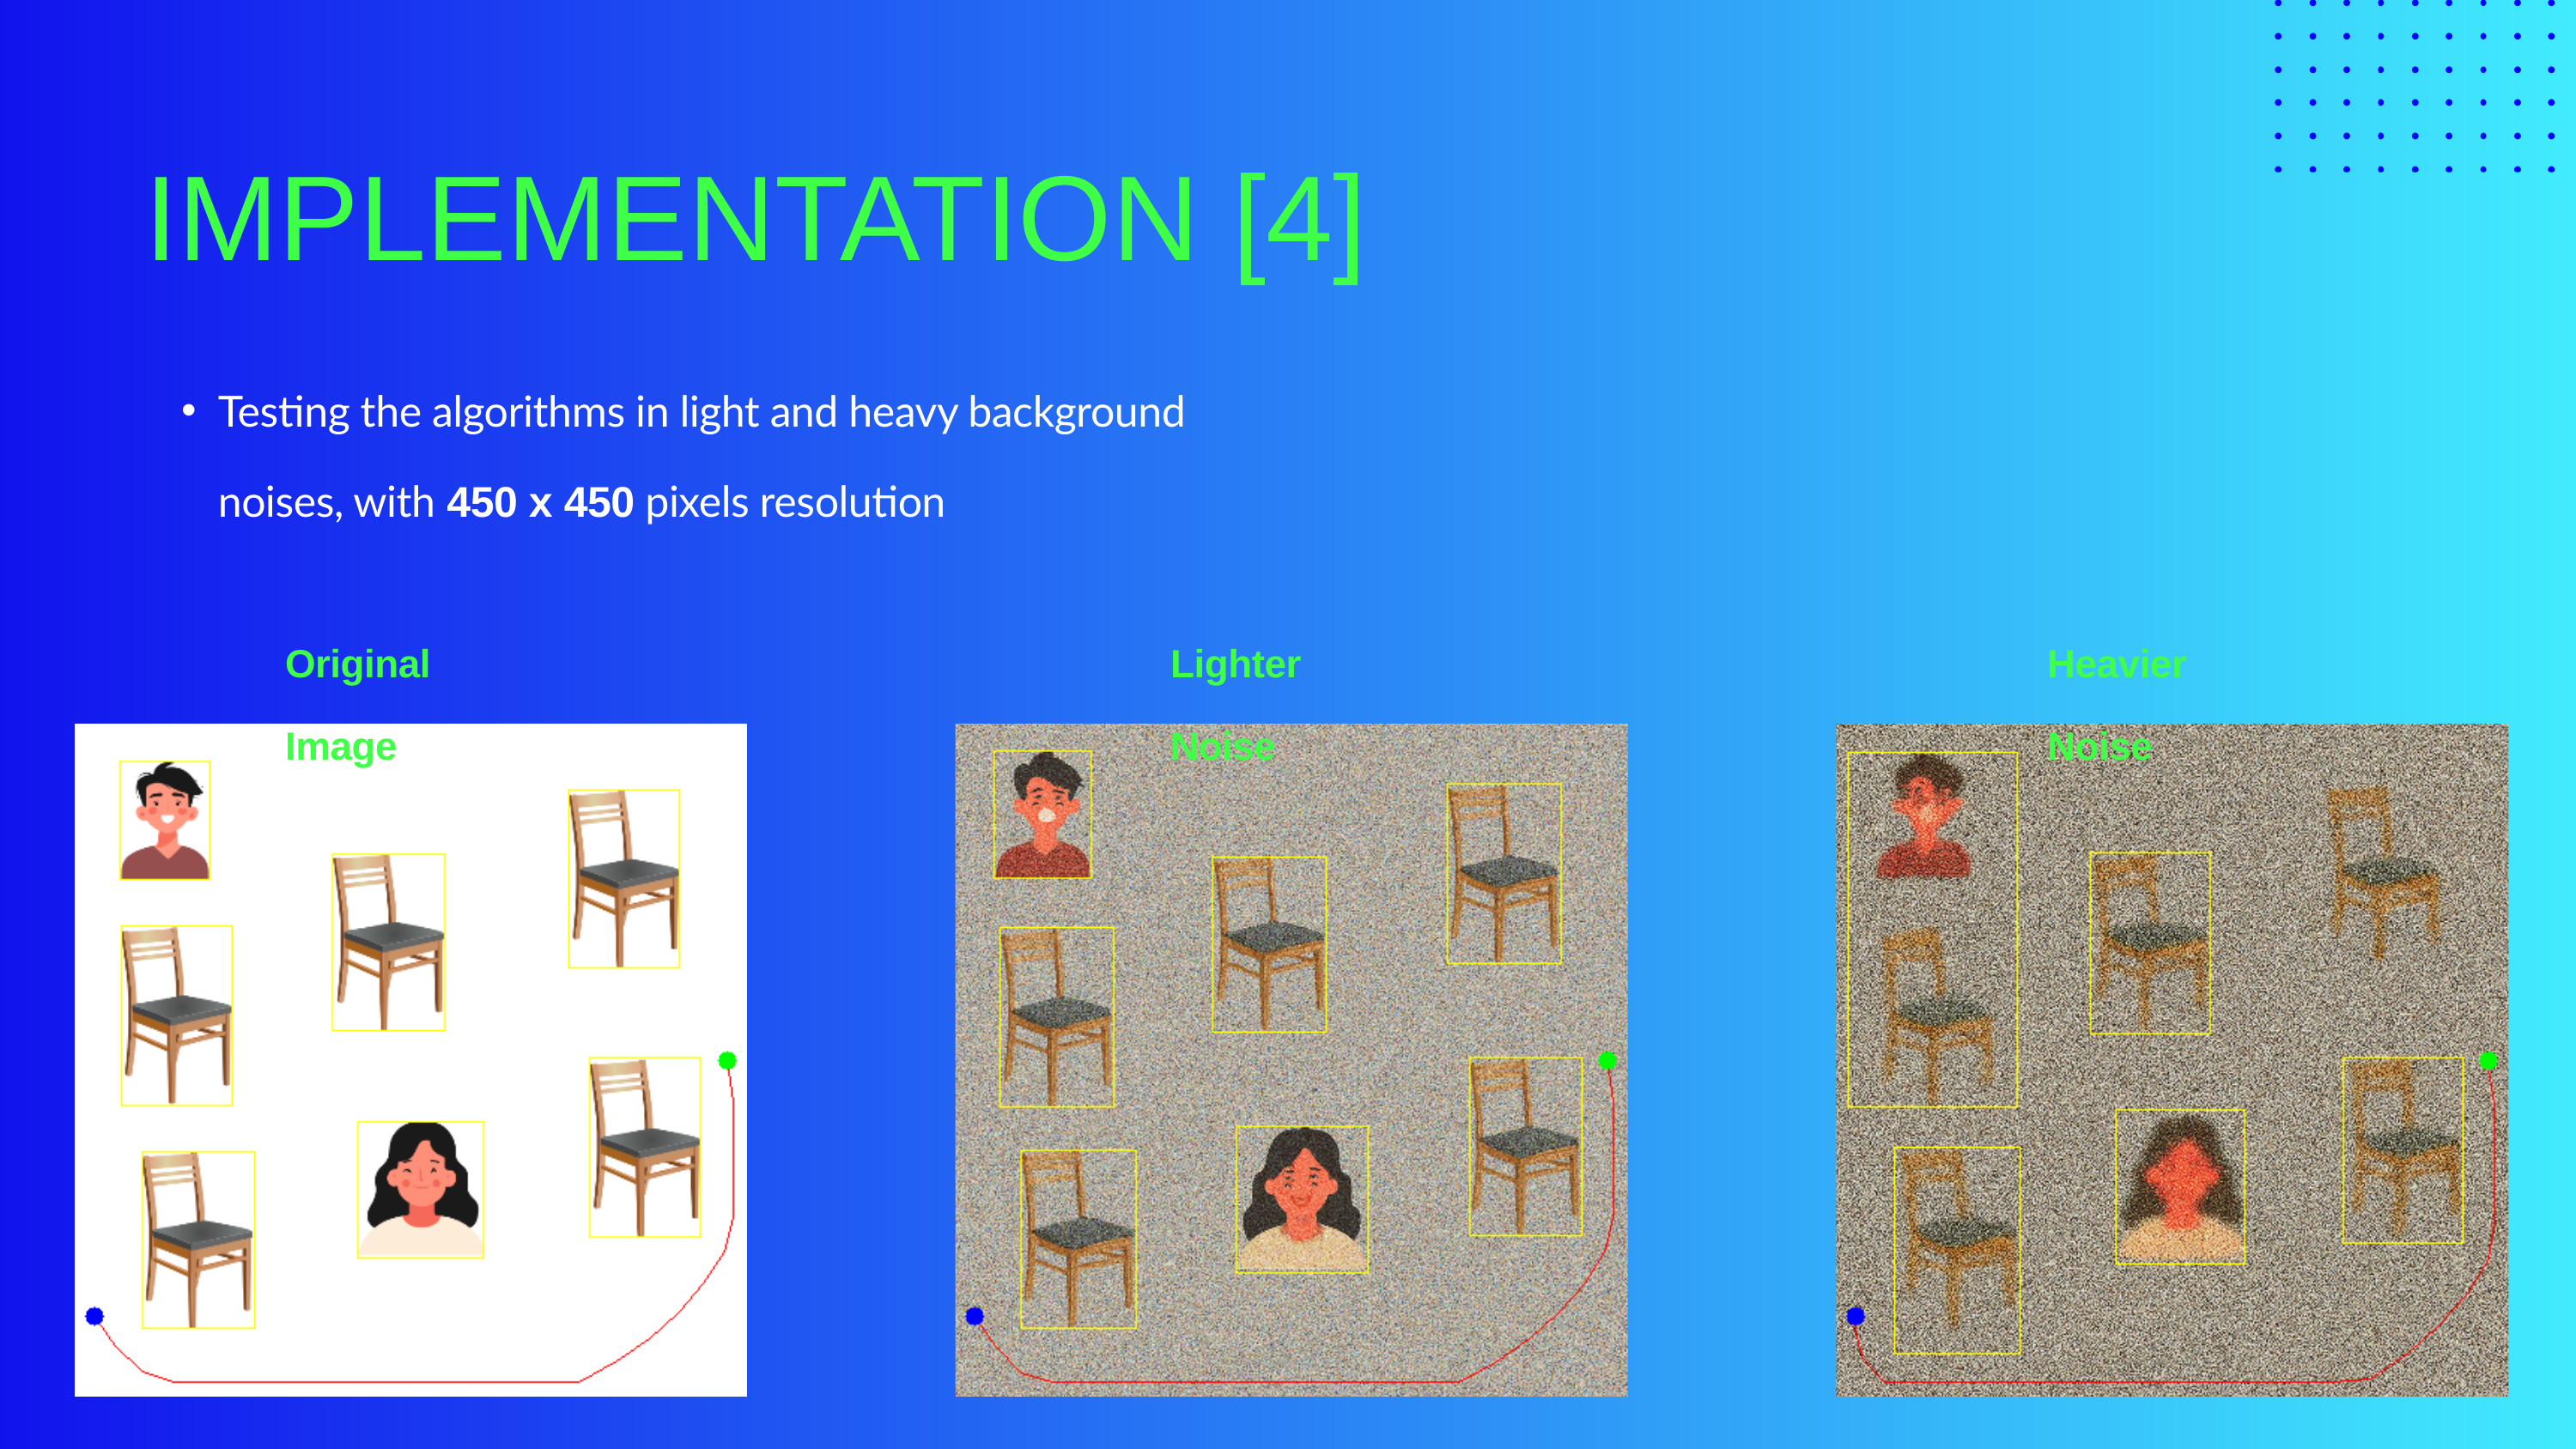

IMPLEMENTATION [4]
Testing the algorithms in light and heavy background noises, with 450 x 450 pixels resolution
Original Image
Lighter Noise
Heavier Noise